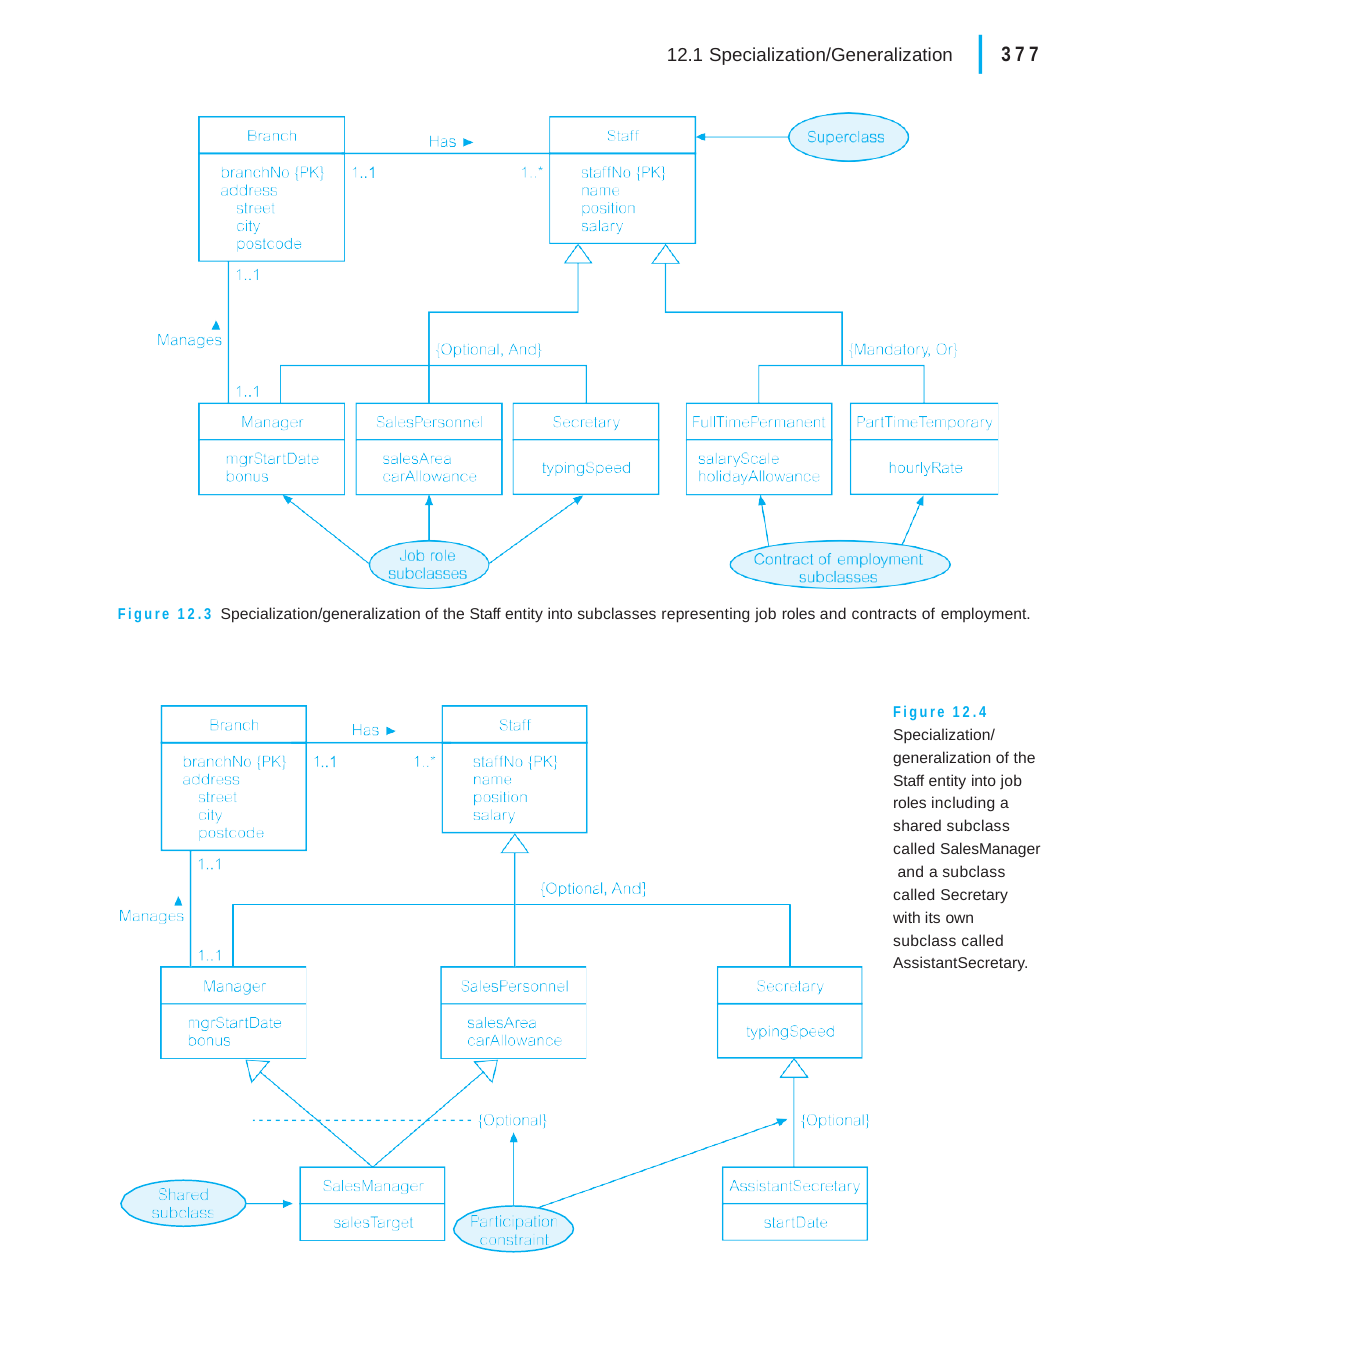

|
377
12.1 Specialization/Generalization

Figure 12.3 Specialization/generalization of the Staff entity into subclasses representing job roles and contracts of employment.
Figure 12.4  Specialization/  generalization of the  Staff entity into job  roles including a  shared subclass  called SalesManager  and a subclass  called Secretary
with its own  subclass called  AssistantSecretary.